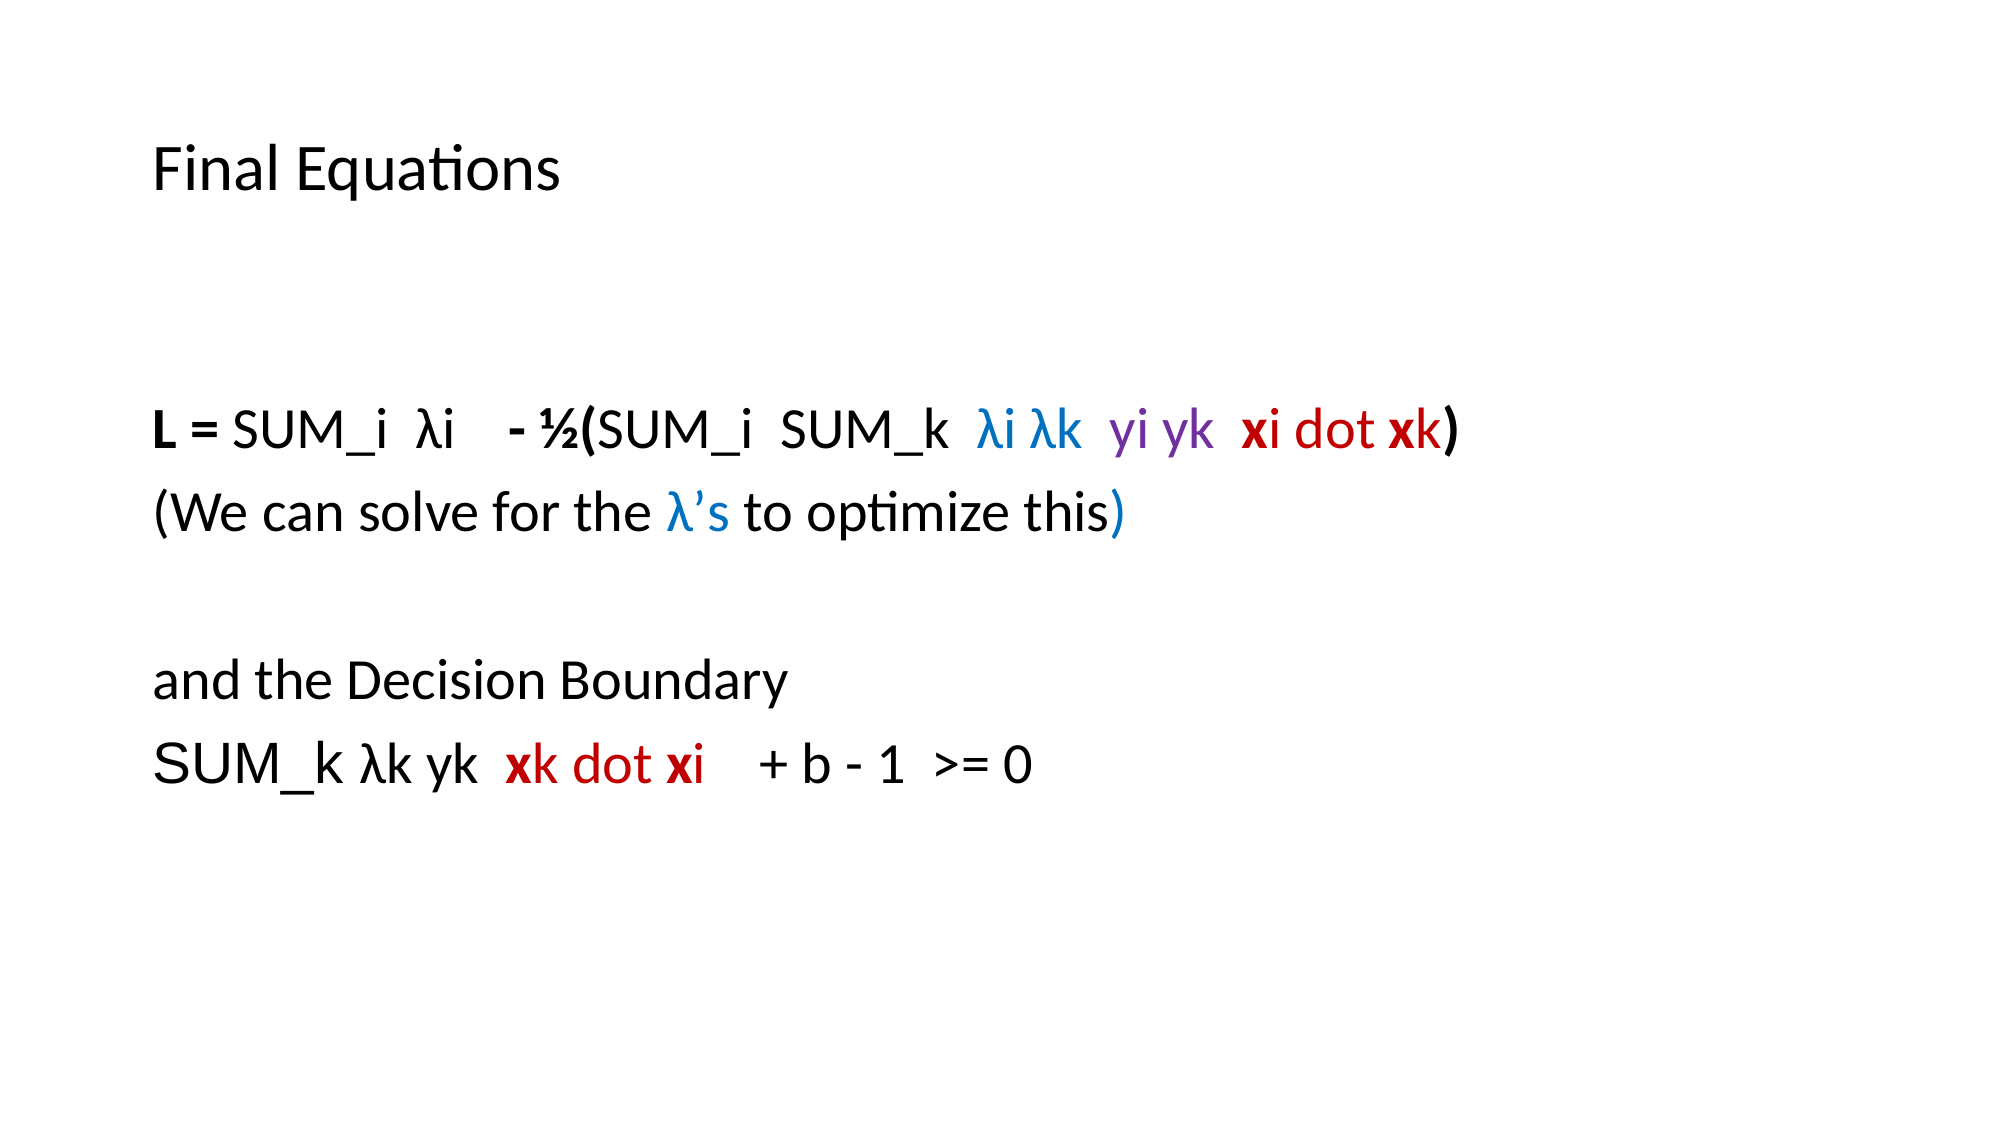

# Final Equations

L = SUM_i  λi    - ½(SUM_i  SUM_k  λi λk  yi yk  xi dot xk)
(We can solve for the λ’s to optimize this)

and the Decision Boundary
SUM_k λk yk  xk dot xi    + b - 1  >= 0